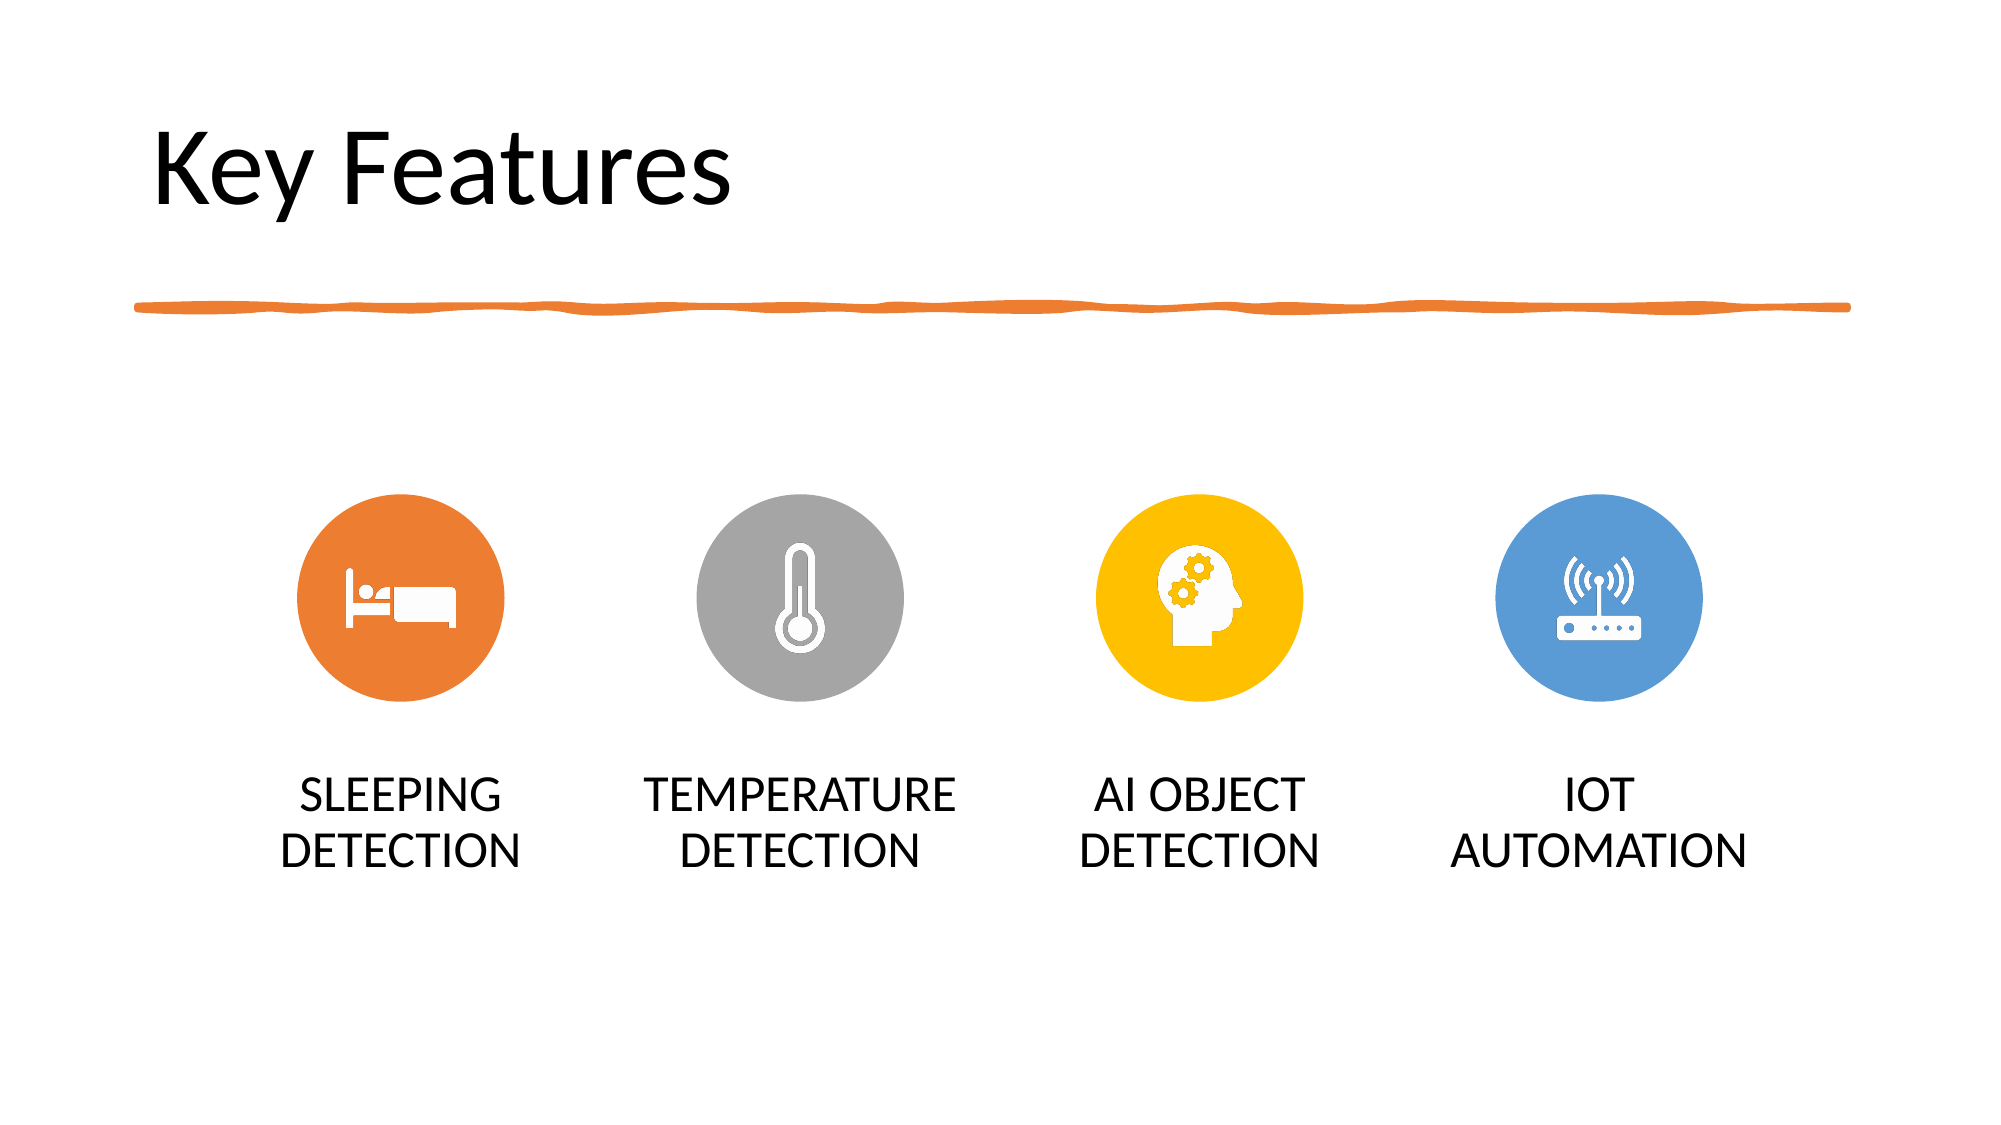

# Key Features

Sleeping Detection
Temperature Detection
AI Object Detection
IoT Automation